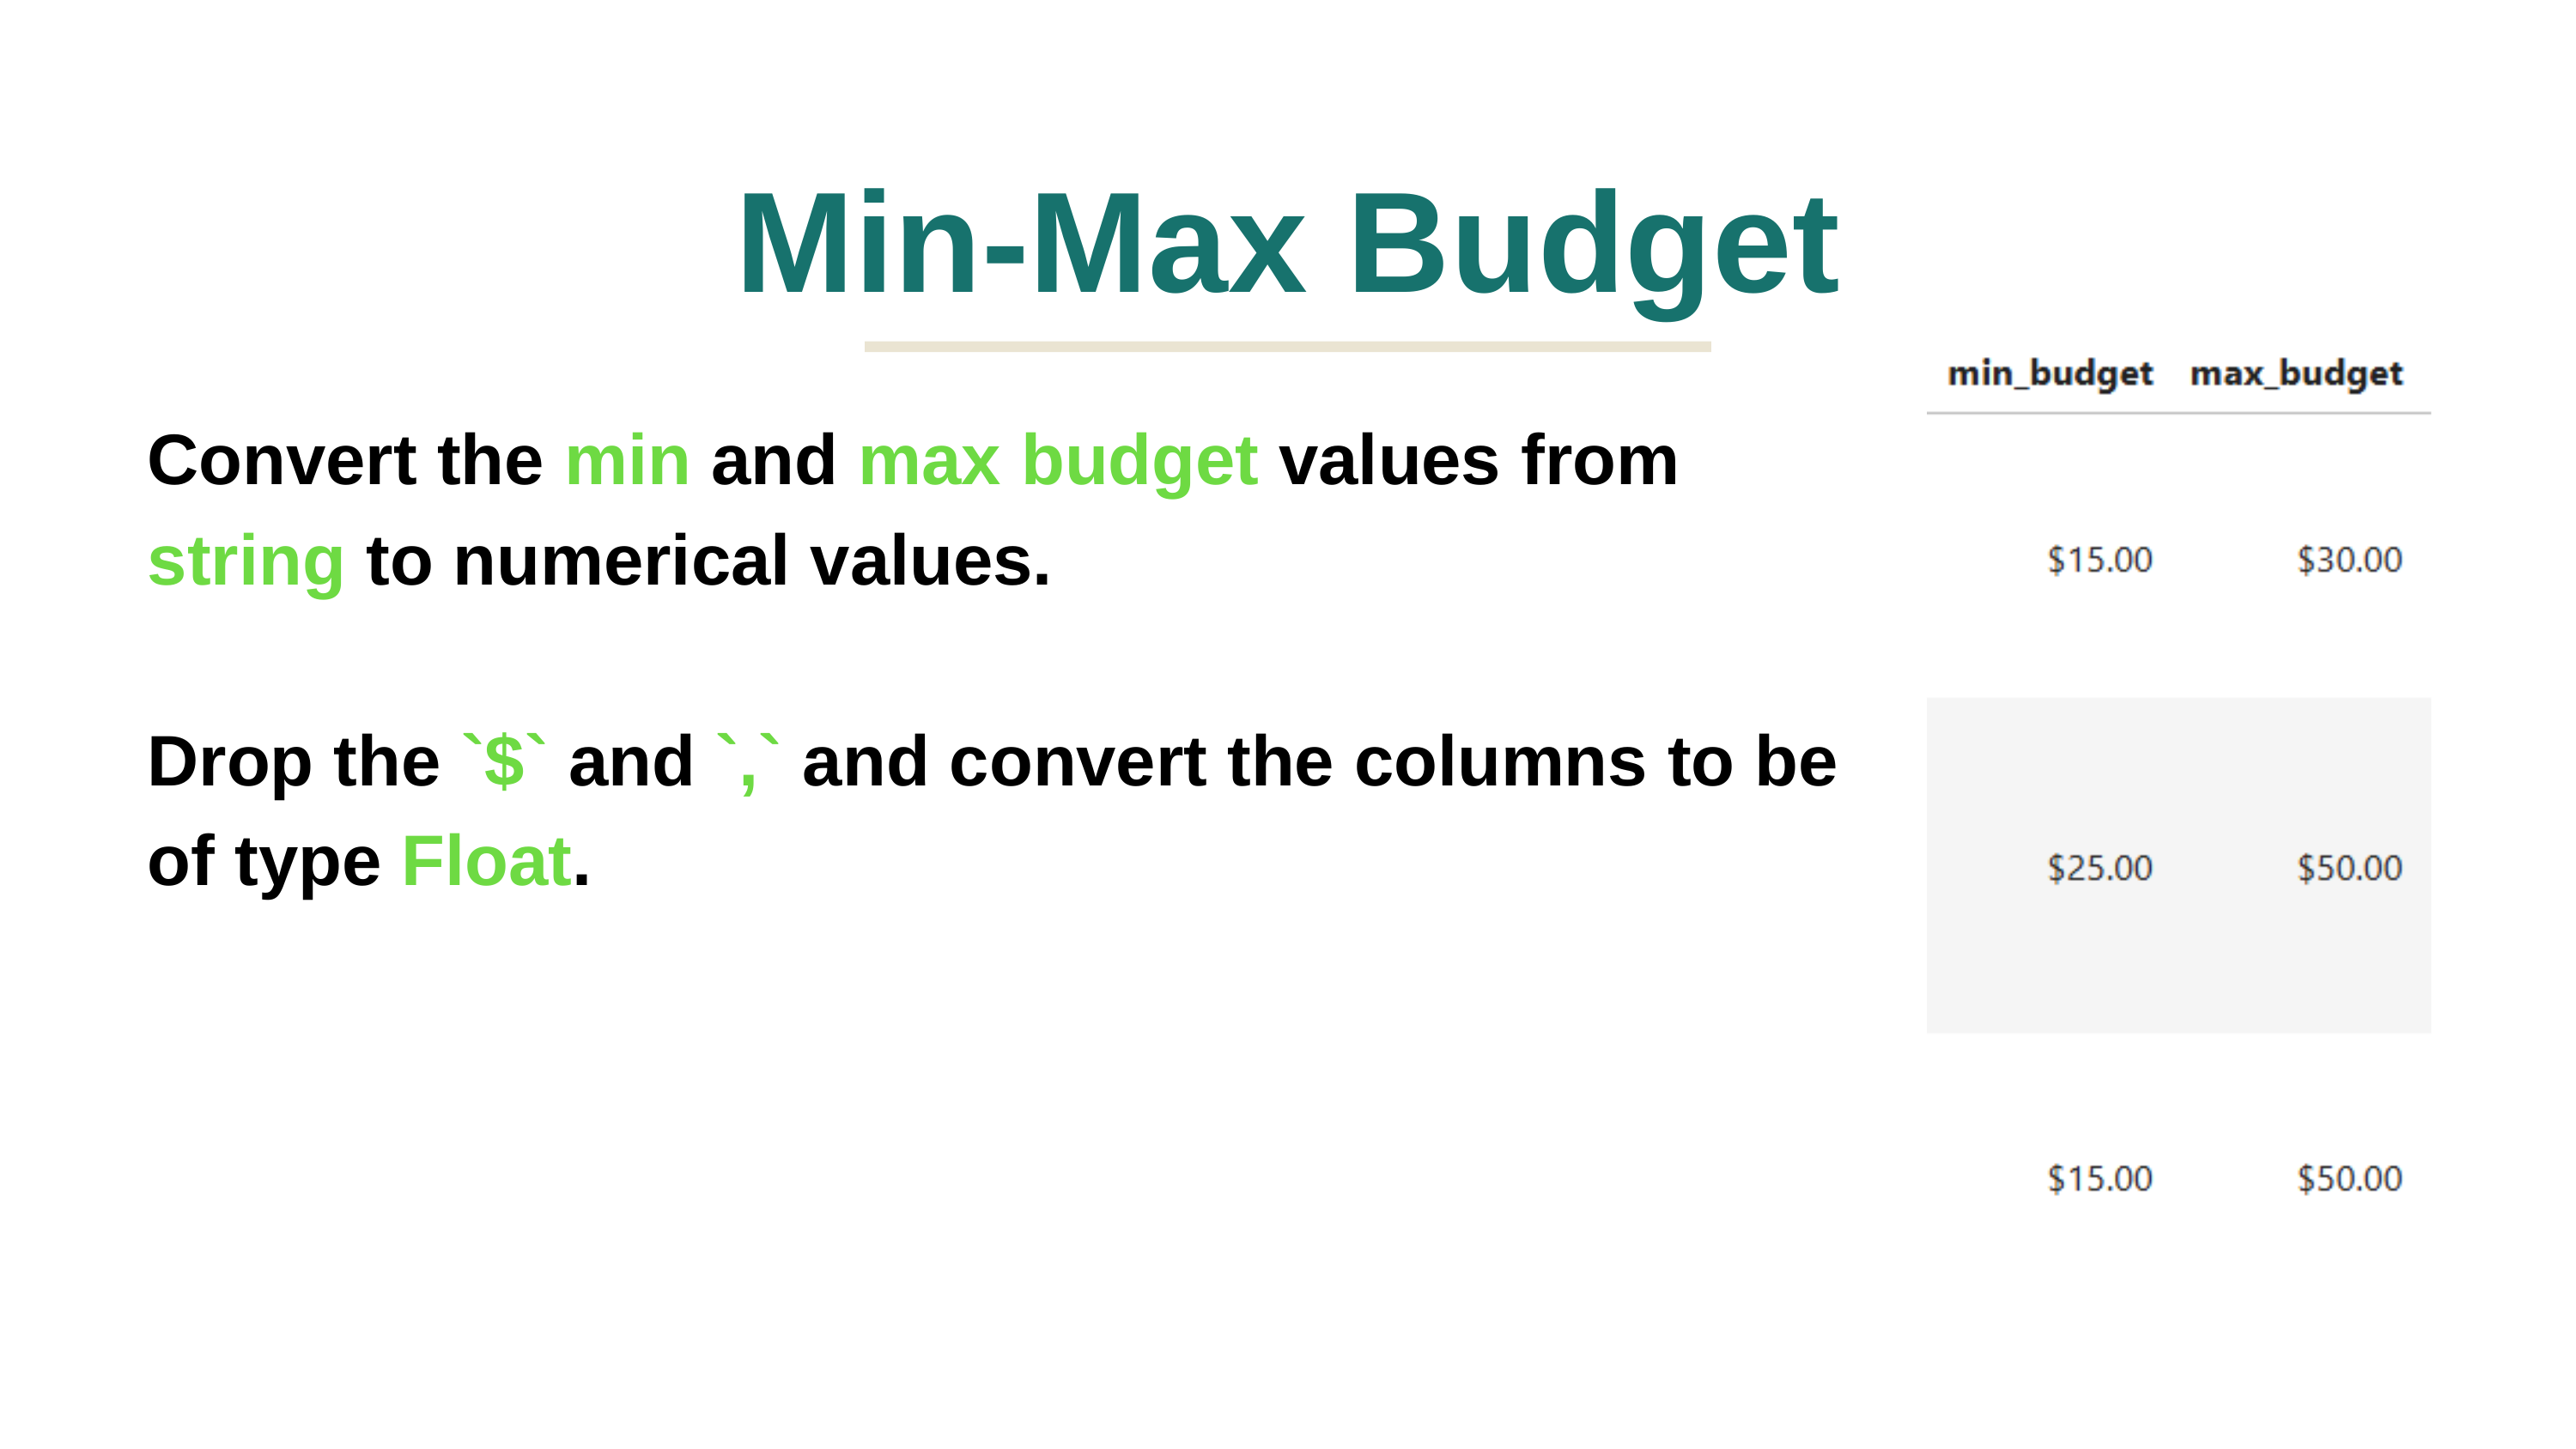

Min-Max Budget

Convert the min and max budget values from string to numerical values.

Drop the `$` and `,` and convert the columns to be of type Float.